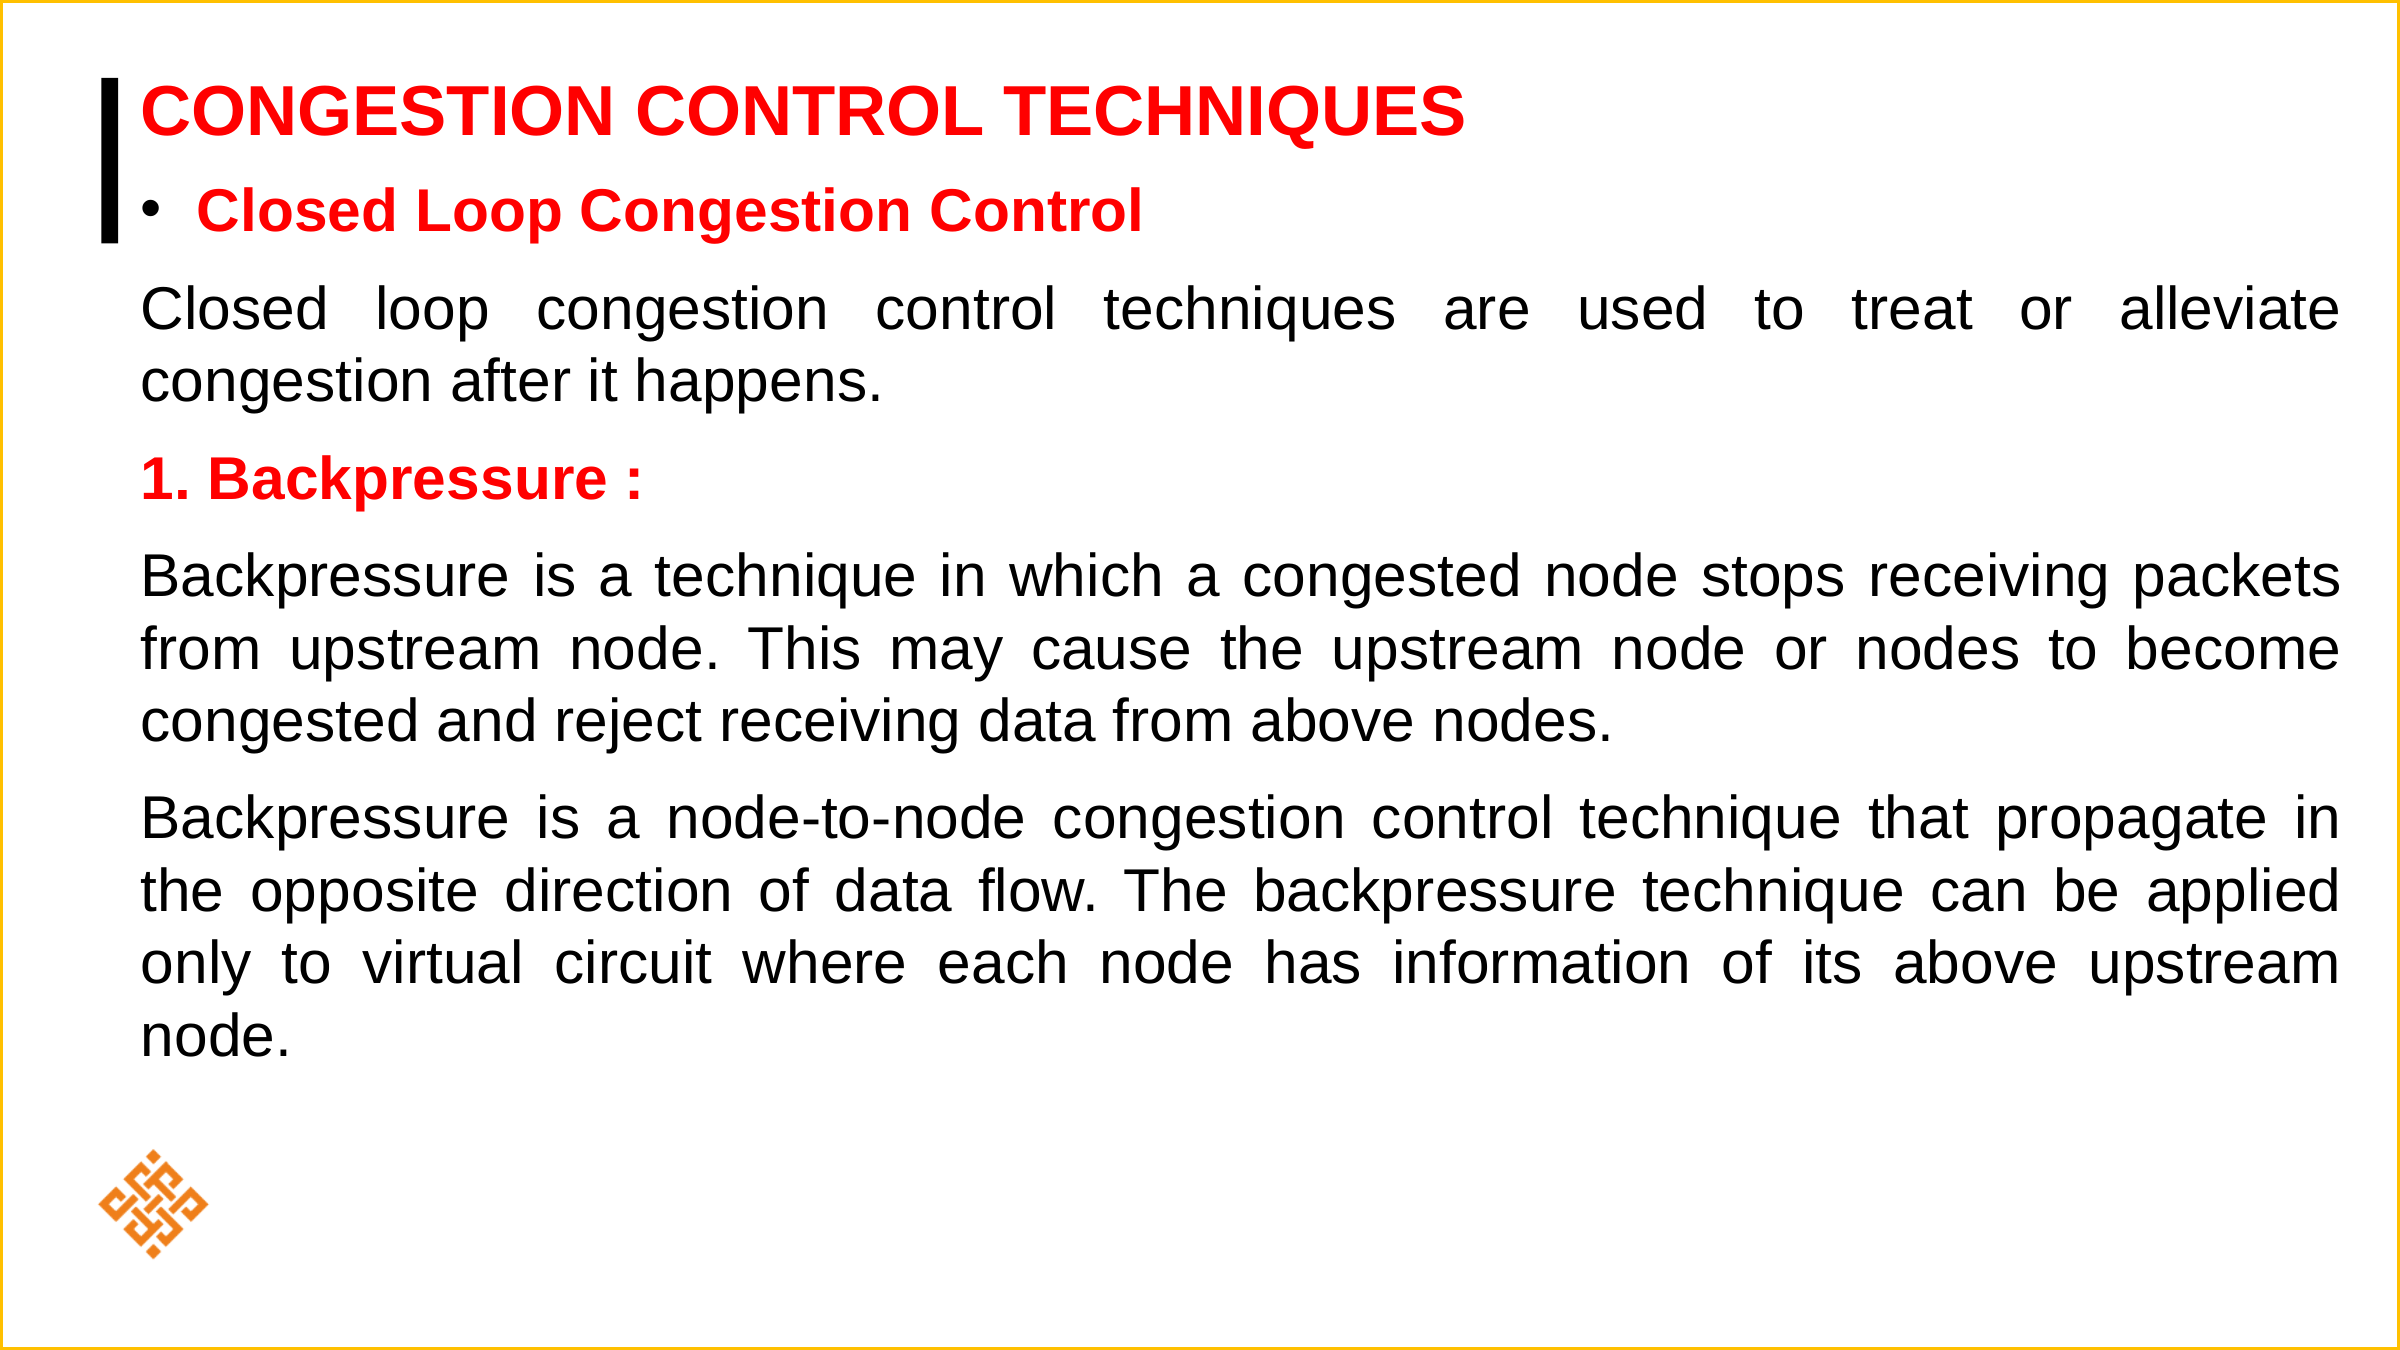

# Congestion Control techniques
Closed Loop Congestion Control
Closed loop congestion control techniques are used to treat or alleviate congestion after it happens.
1. Backpressure :
Backpressure is a technique in which a congested node stops receiving packets from upstream node. This may cause the upstream node or nodes to become congested and reject receiving data from above nodes.
Backpressure is a node-to-node congestion control technique that propagate in the opposite direction of data flow. The backpressure technique can be applied only to virtual circuit where each node has information of its above upstream node.